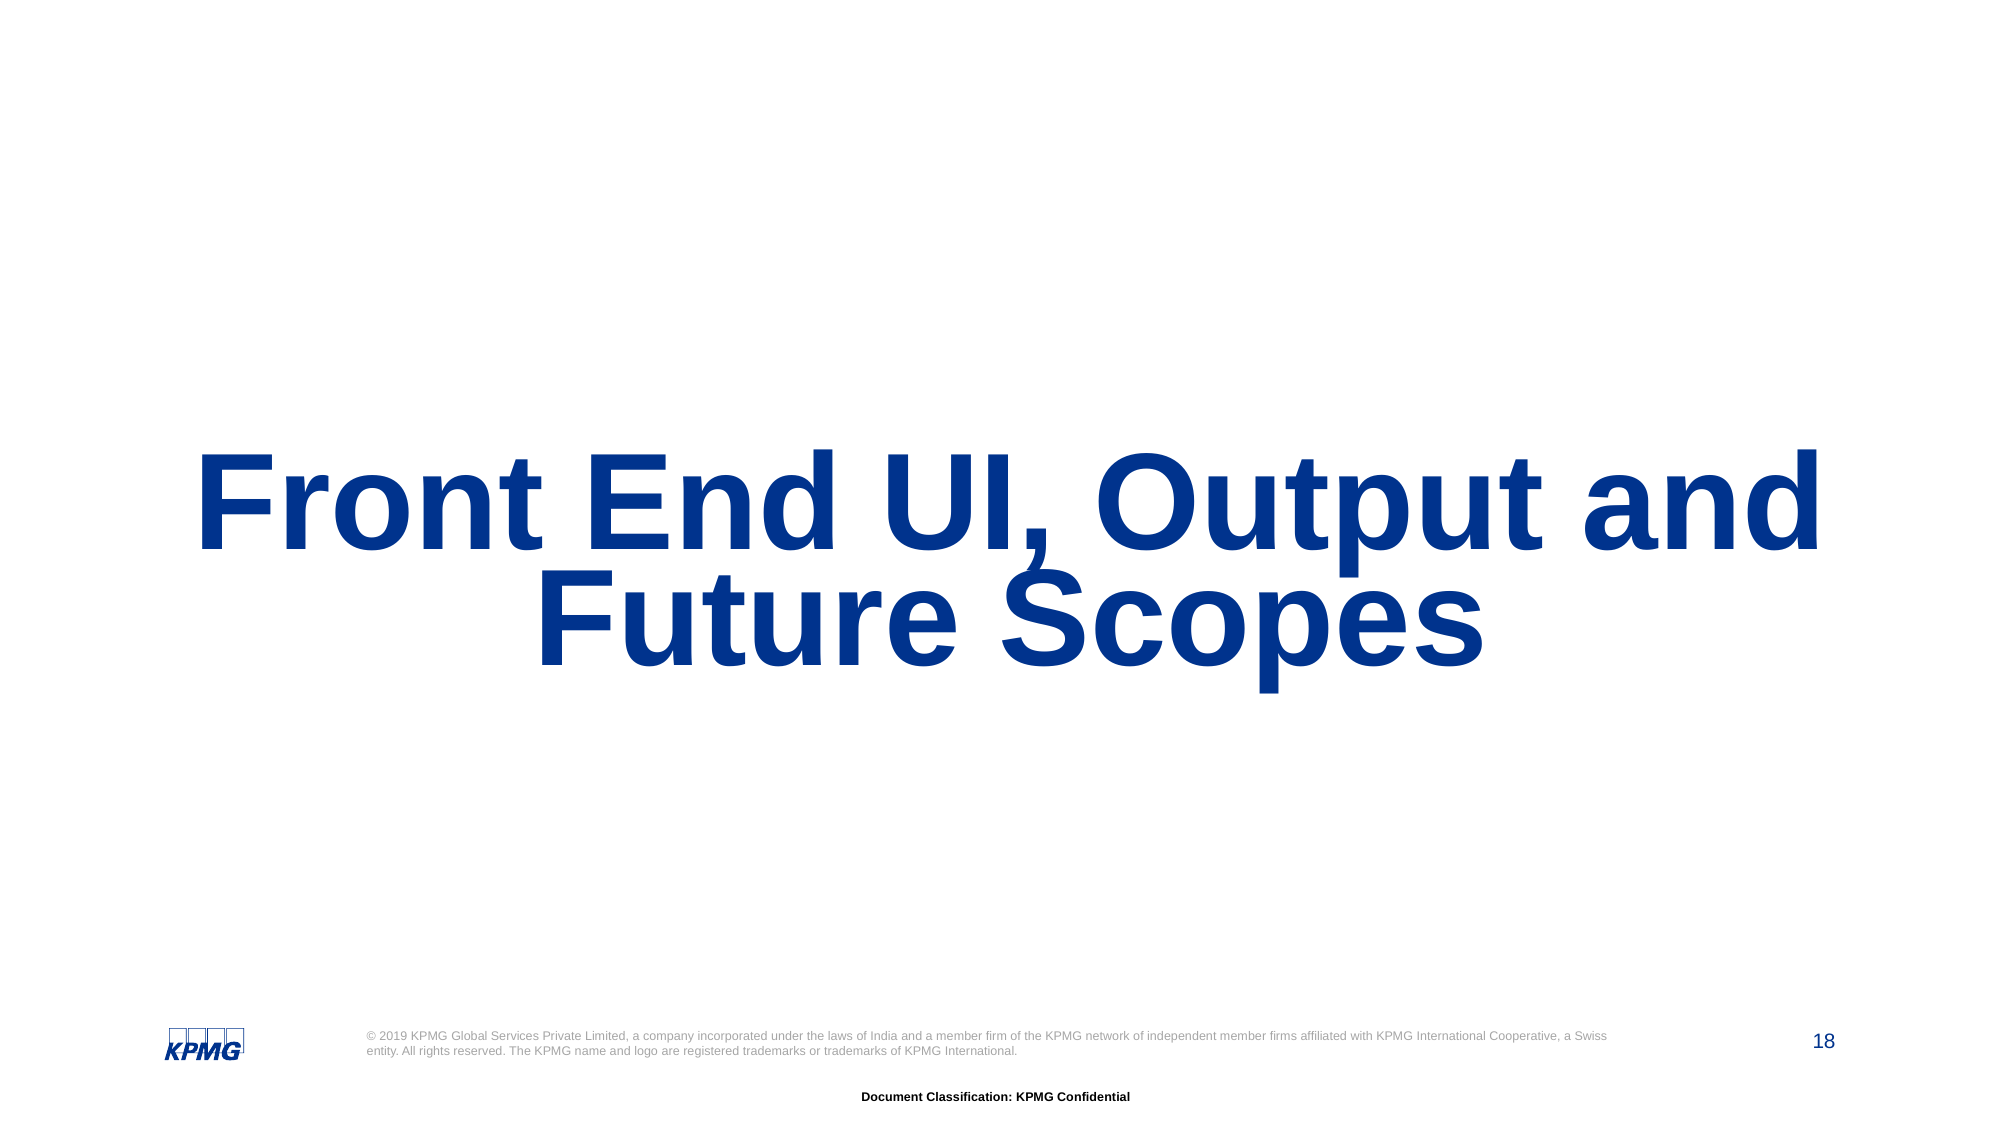

# Front End UI, Output and Future Scopes